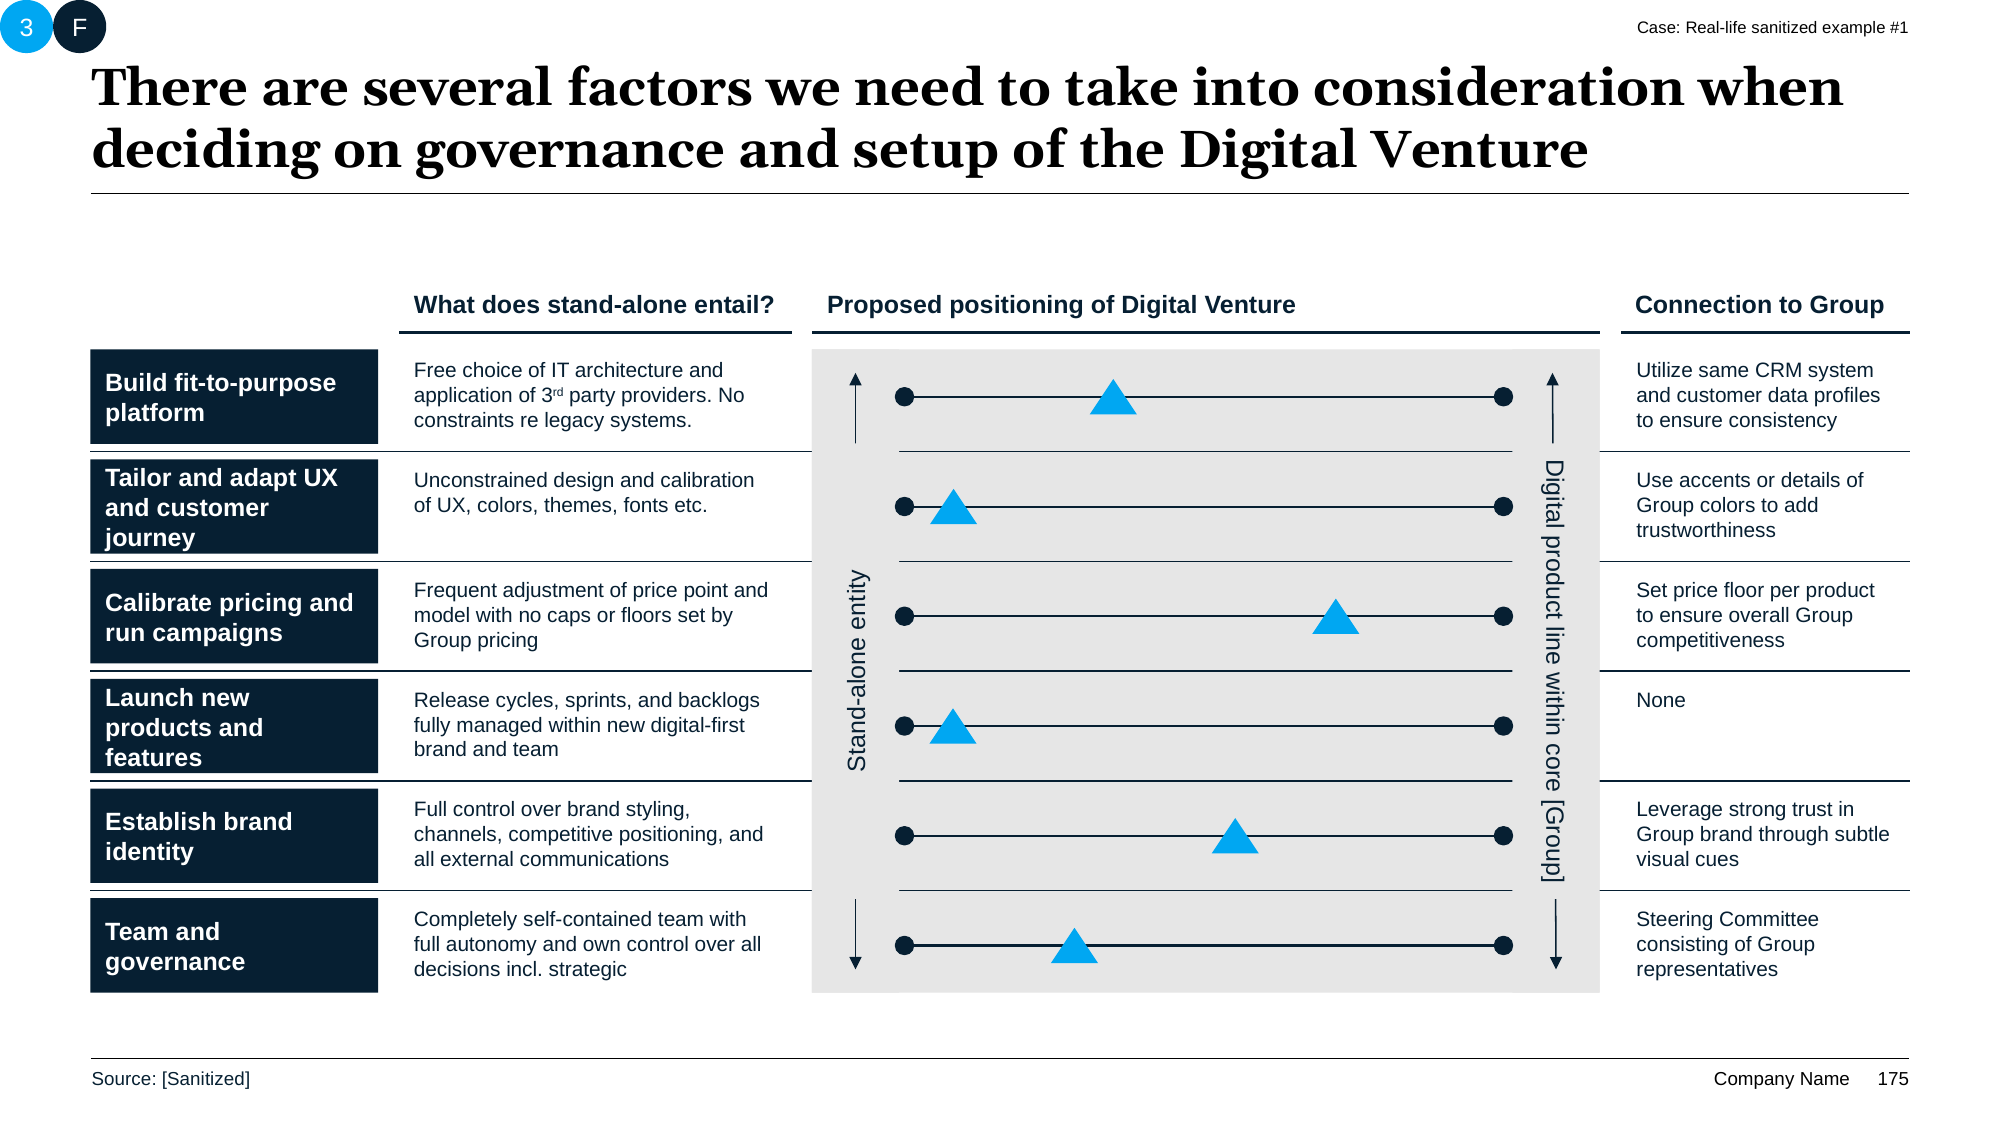

3
F
Case: Real-life sanitized example #1
# There are several factors we need to take into consideration when deciding on governance and setup of the Digital Venture
Proposed positioning of Digital Venture
What does stand-alone entail?
Connection to Group
Build fit-to-purpose platform
Free choice of IT architecture and application of 3rd party providers. No constraints re legacy systems.
Utilize same CRM system and customer data profiles to ensure consistency

Tailor and adapt UX and customer journey
Unconstrained design and calibration of UX, colors, themes, fonts etc.
Use accents or details of Group colors to add trustworthiness

Calibrate pricing and run campaigns
Frequent adjustment of price point and model with no caps or floors set by Group pricing
Set price floor per product to ensure overall Group competitiveness

Stand-alone entity
Digital product line within core [Group]
Launch new products and features
Release cycles, sprints, and backlogs fully managed within new digital-first brand and team
None

Establish brand identity
Full control over brand styling, channels, competitive positioning, and all external communications
Leverage strong trust in Group brand through subtle visual cues

Team and
governance
Completely self-contained team with full autonomy and own control over all decisions incl. strategic
Steering Committee consisting of Group representatives

Source: [Sanitized]